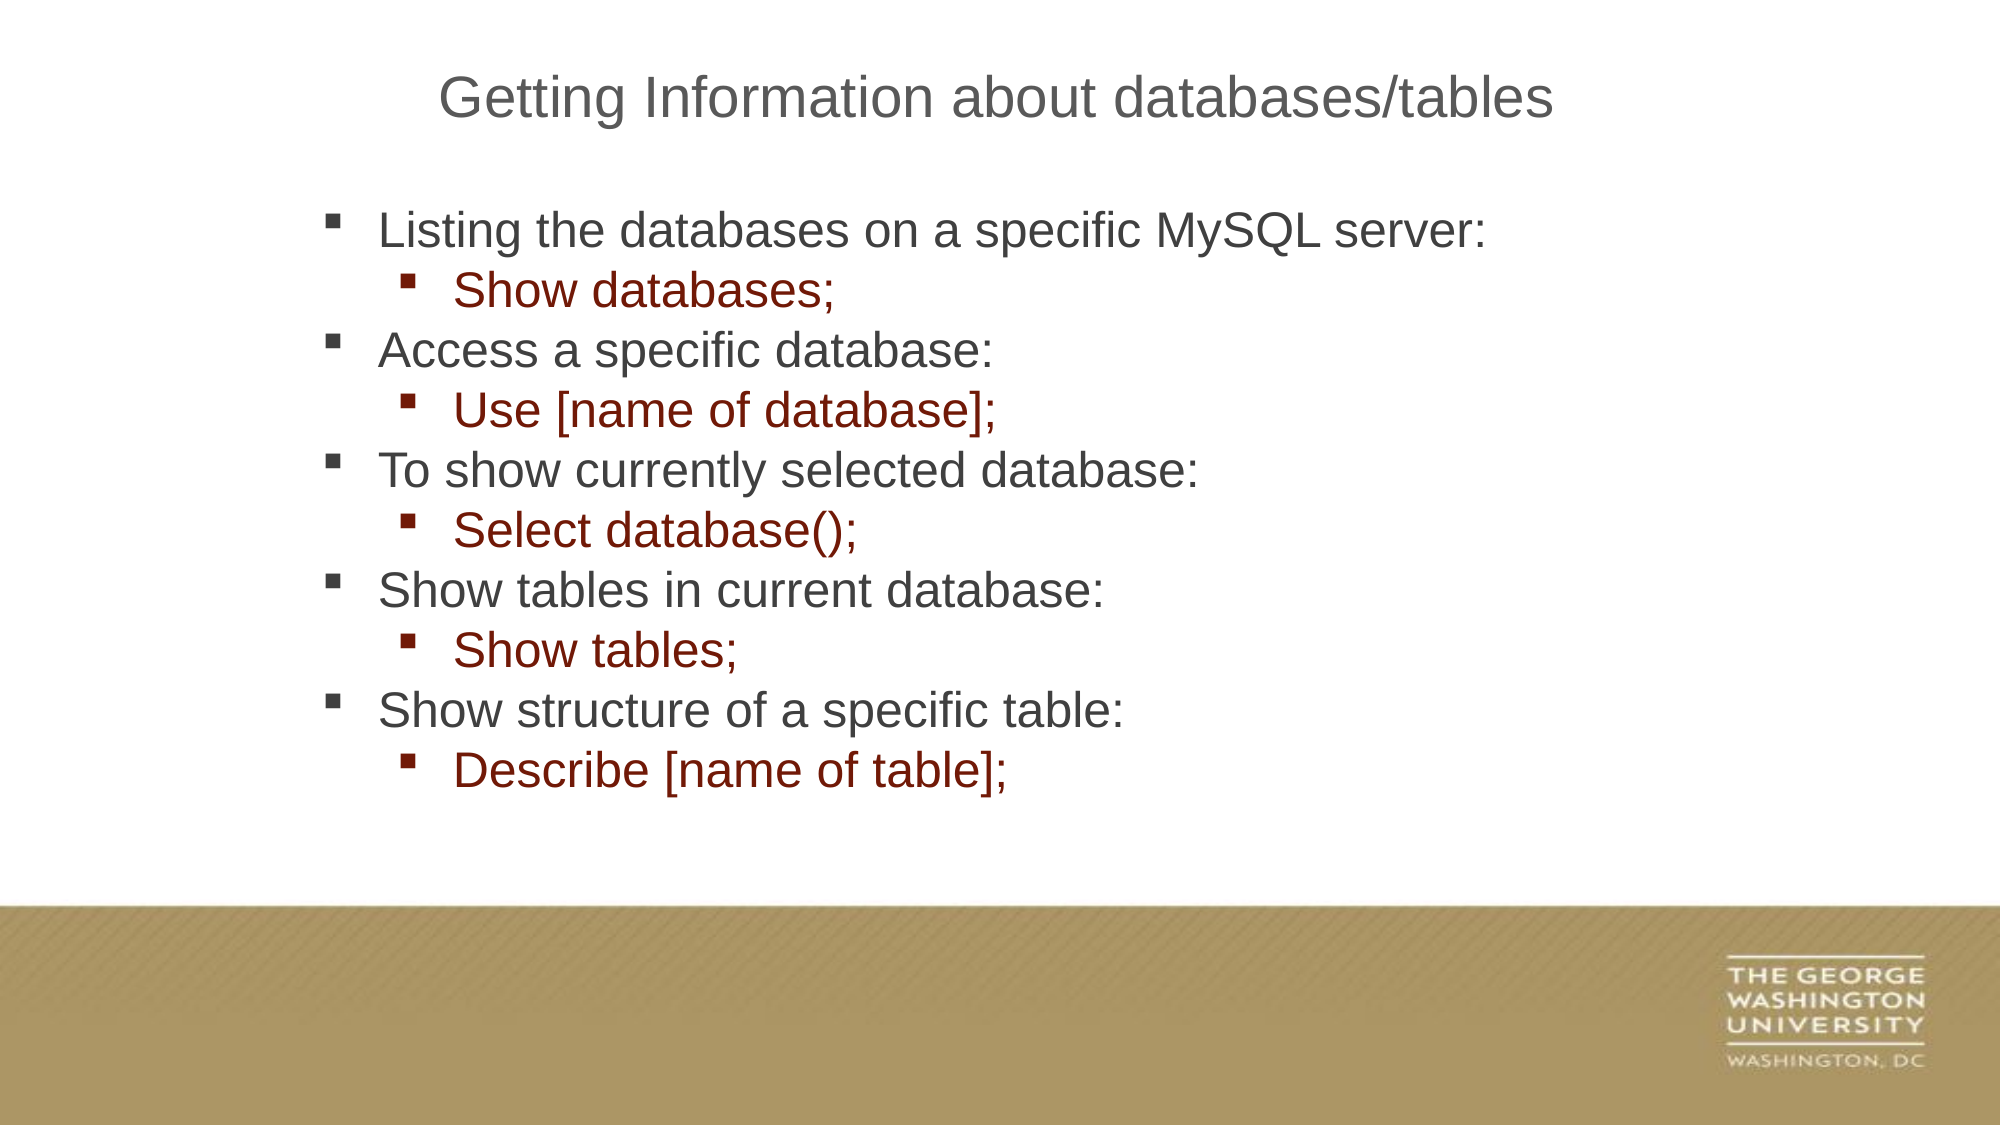

Getting Information about databases/tables
Listing the databases on a specific MySQL server:
Show databases;
Access a specific database:
Use [name of database];
To show currently selected database:
Select database();
Show tables in current database:
Show tables;
Show structure of a specific table:
Describe [name of table];